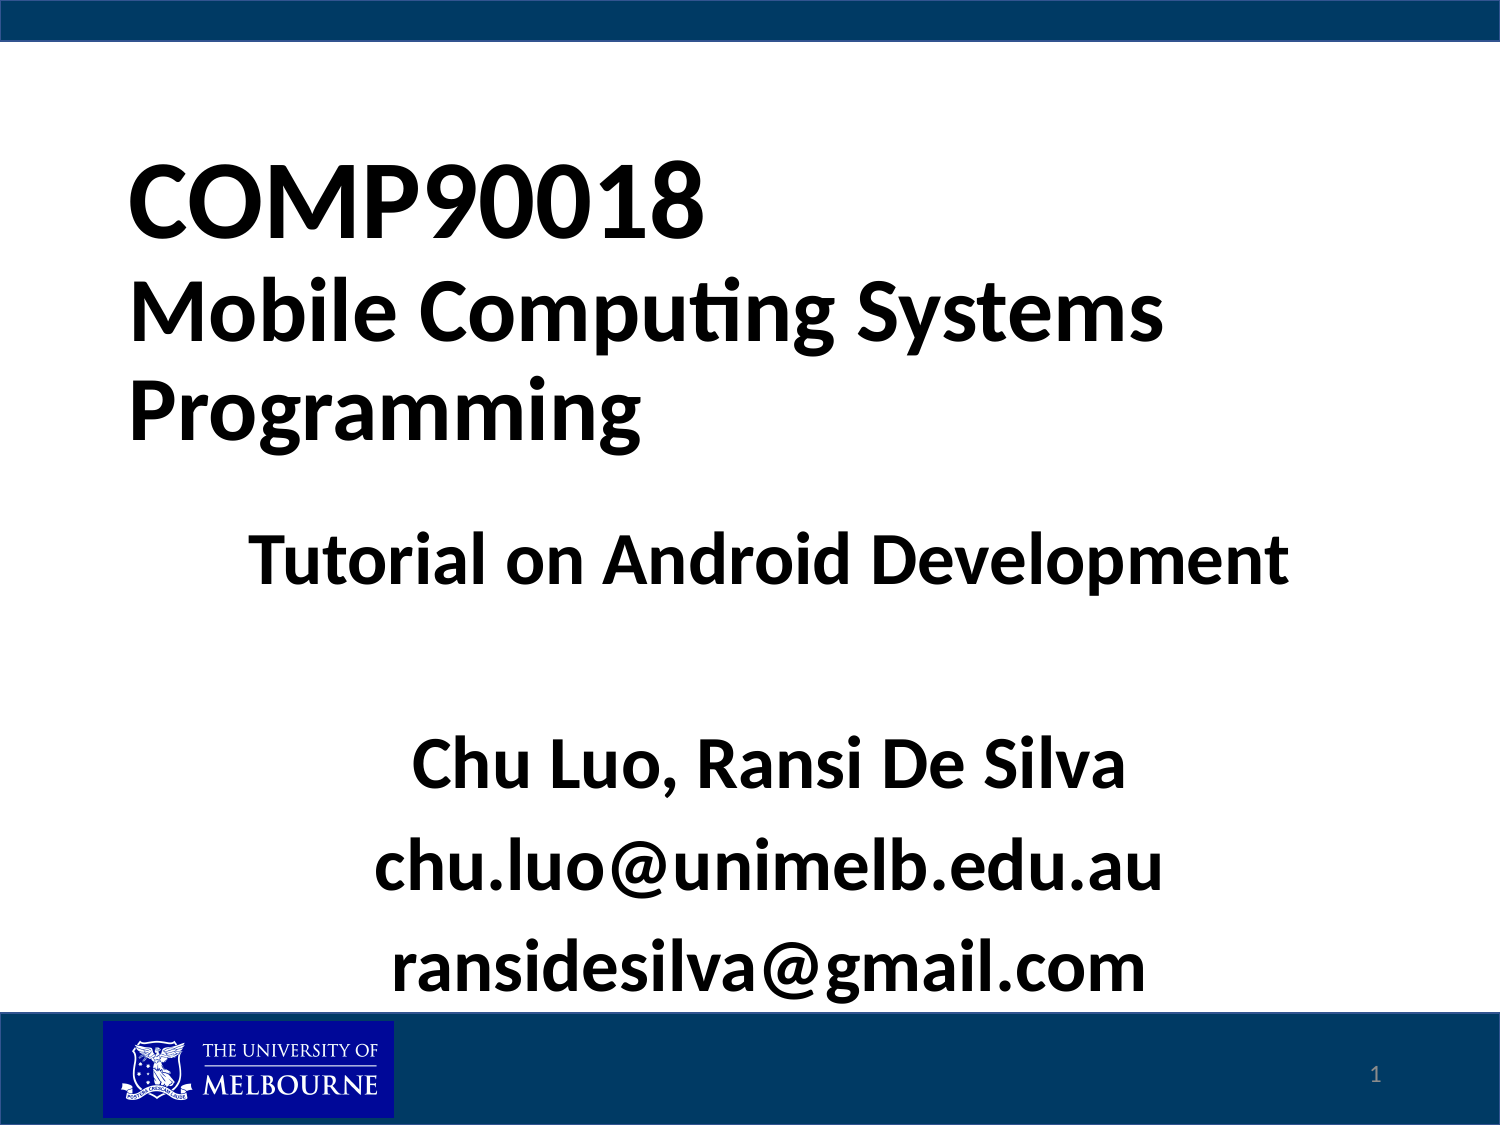

# COMP90018 Mobile Computing Systems Programming
Tutorial on Android Development

Chu Luo, Ransi De Silva
chu.luo@unimelb.edu.au
ransidesilva@gmail.com
1